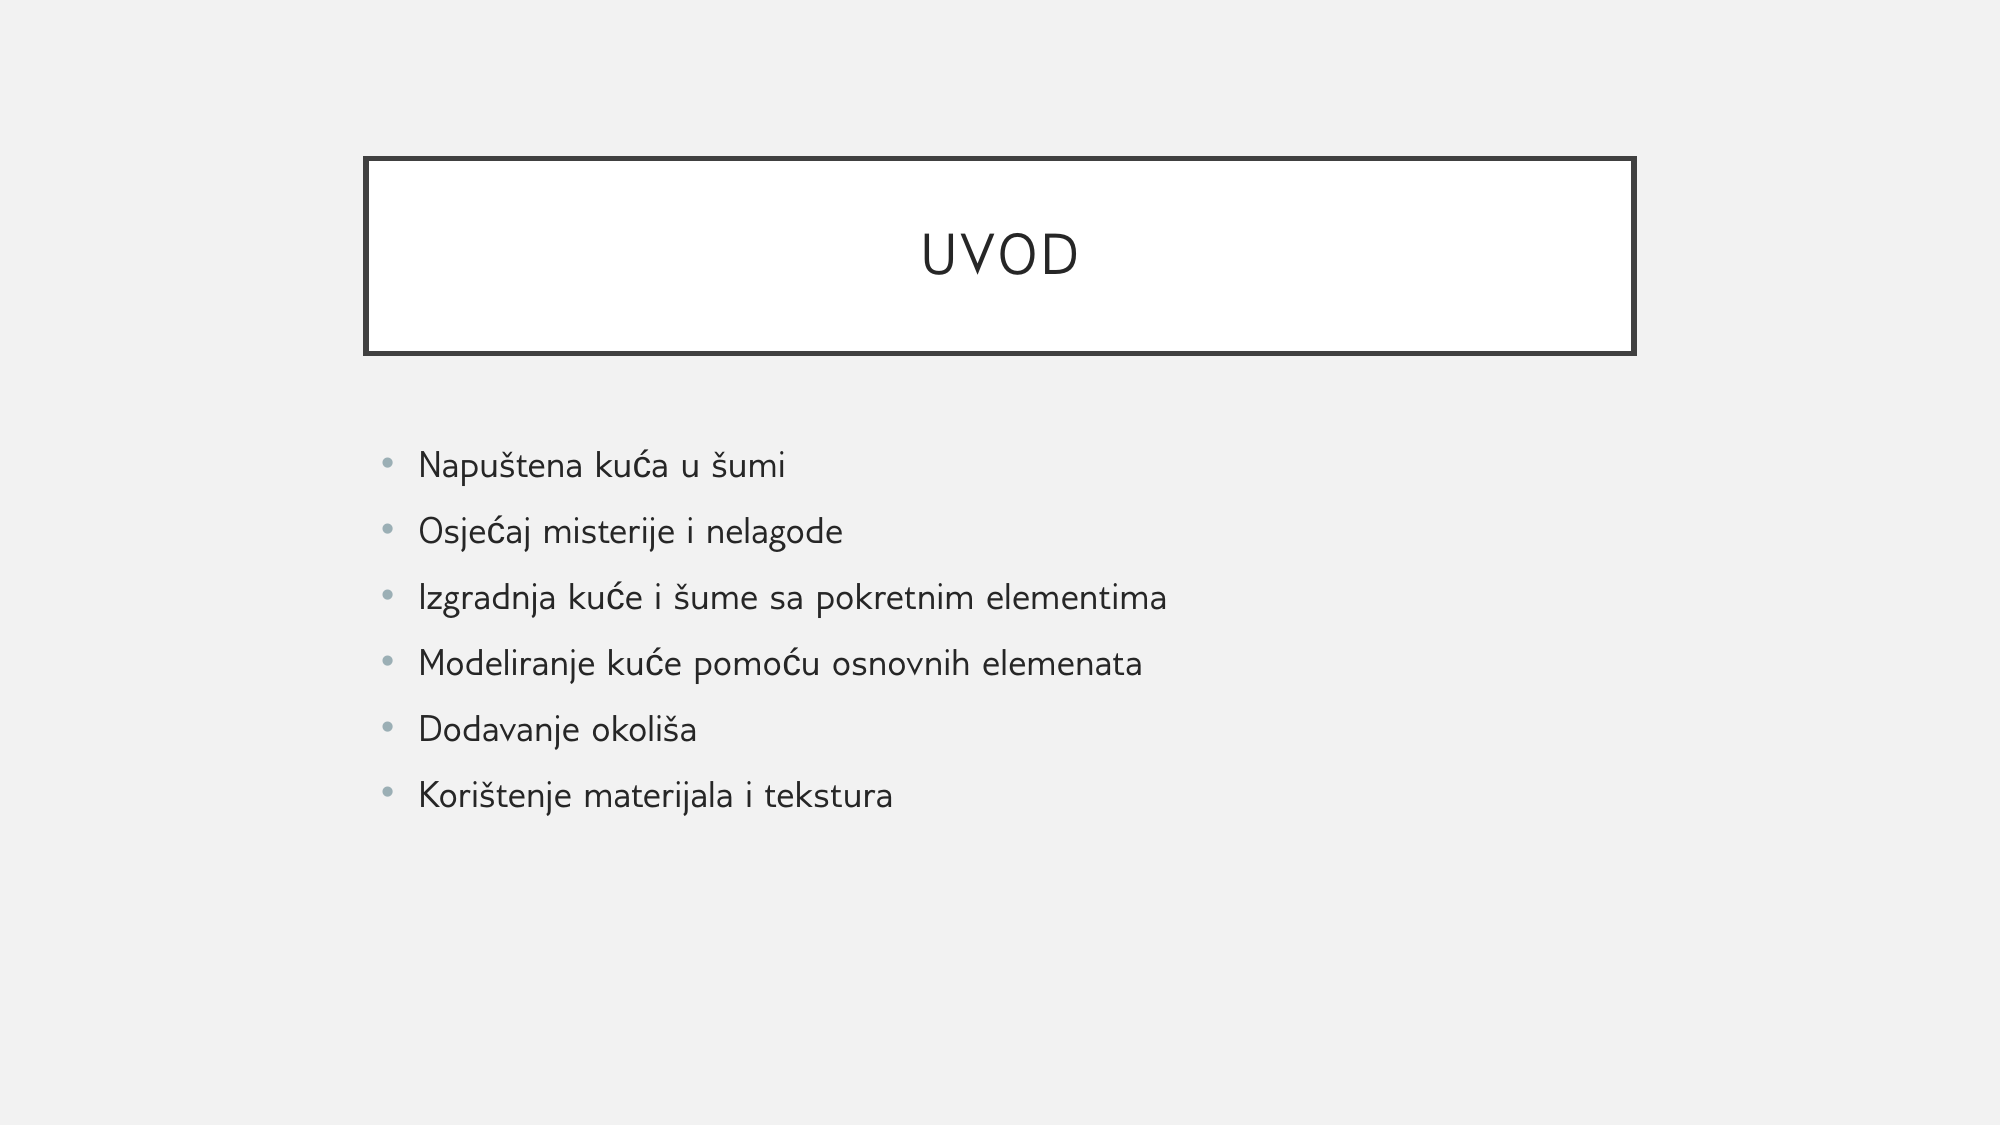

# Uvod
Napuštena kuća u šumi
Osjećaj misterije i nelagode
Izgradnja kuće i šume sa pokretnim elementima
Modeliranje kuće pomoću osnovnih elemenata
Dodavanje okoliša
Korištenje materijala i tekstura